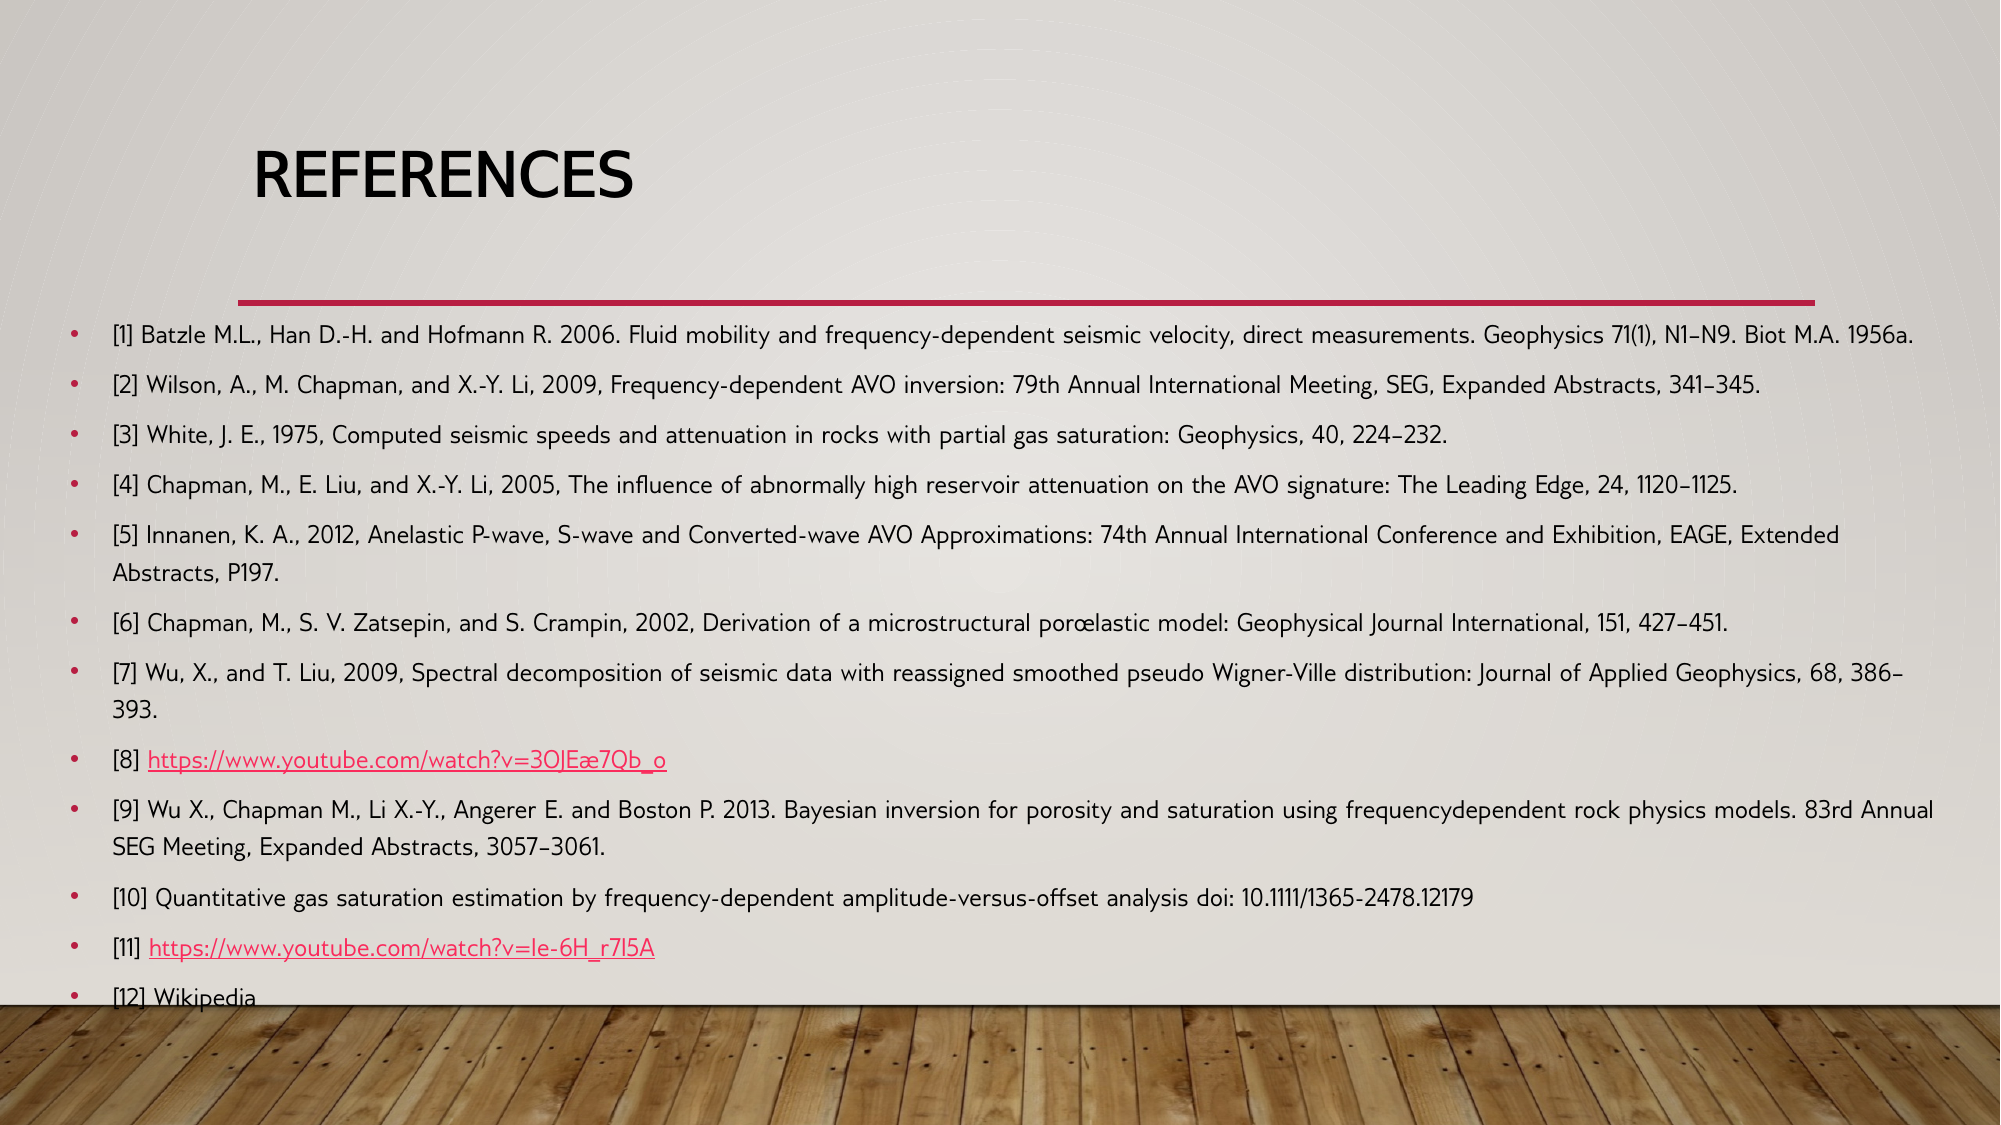

# References
[1] Batzle M.L., Han D.-H. and Hofmann R. 2006. Fluid mobility and frequency-dependent seismic velocity, direct measurements. Geophysics 71(1), N1–N9. Biot M.A. 1956a.
[2] Wilson, A., M. Chapman, and X.-Y. Li, 2009, Frequency-dependent AVO inversion: 79th Annual International Meeting, SEG, Expanded Abstracts, 341–345.
[3] White, J. E., 1975, Computed seismic speeds and attenuation in rocks with partial gas saturation: Geophysics, 40, 224–232.
[4] Chapman, M., E. Liu, and X.-Y. Li, 2005, The influence of abnormally high reservoir attenuation on the AVO signature: The Leading Edge, 24, 1120–1125.
[5] Innanen, K. A., 2012, Anelastic P-wave, S-wave and Converted-wave AVO Approximations: 74th Annual International Conference and Exhibition, EAGE, Extended Abstracts, P197.
[6] Chapman, M., S. V. Zatsepin, and S. Crampin, 2002, Derivation of a microstructural poroelastic model: Geophysical Journal International, 151, 427–451.
[7] Wu, X., and T. Liu, 2009, Spectral decomposition of seismic data with reassigned smoothed pseudo Wigner-Ville distribution: Journal of Applied Geophysics, 68, 386–393.
[8] https://www.youtube.com/watch?v=3OJEae7Qb_o
[9] Wu X., Chapman M., Li X.-Y., Angerer E. and Boston P. 2013. Bayesian inversion for porosity and saturation using frequencydependent rock physics models. 83rd Annual SEG Meeting, Expanded Abstracts, 3057–3061.
[10] Quantitative gas saturation estimation by frequency-dependent amplitude-versus-offset analysis doi: 10.1111/1365-2478.12179
[11] https://www.youtube.com/watch?v=Ie-6H_r7I5A
[12] Wikipedia